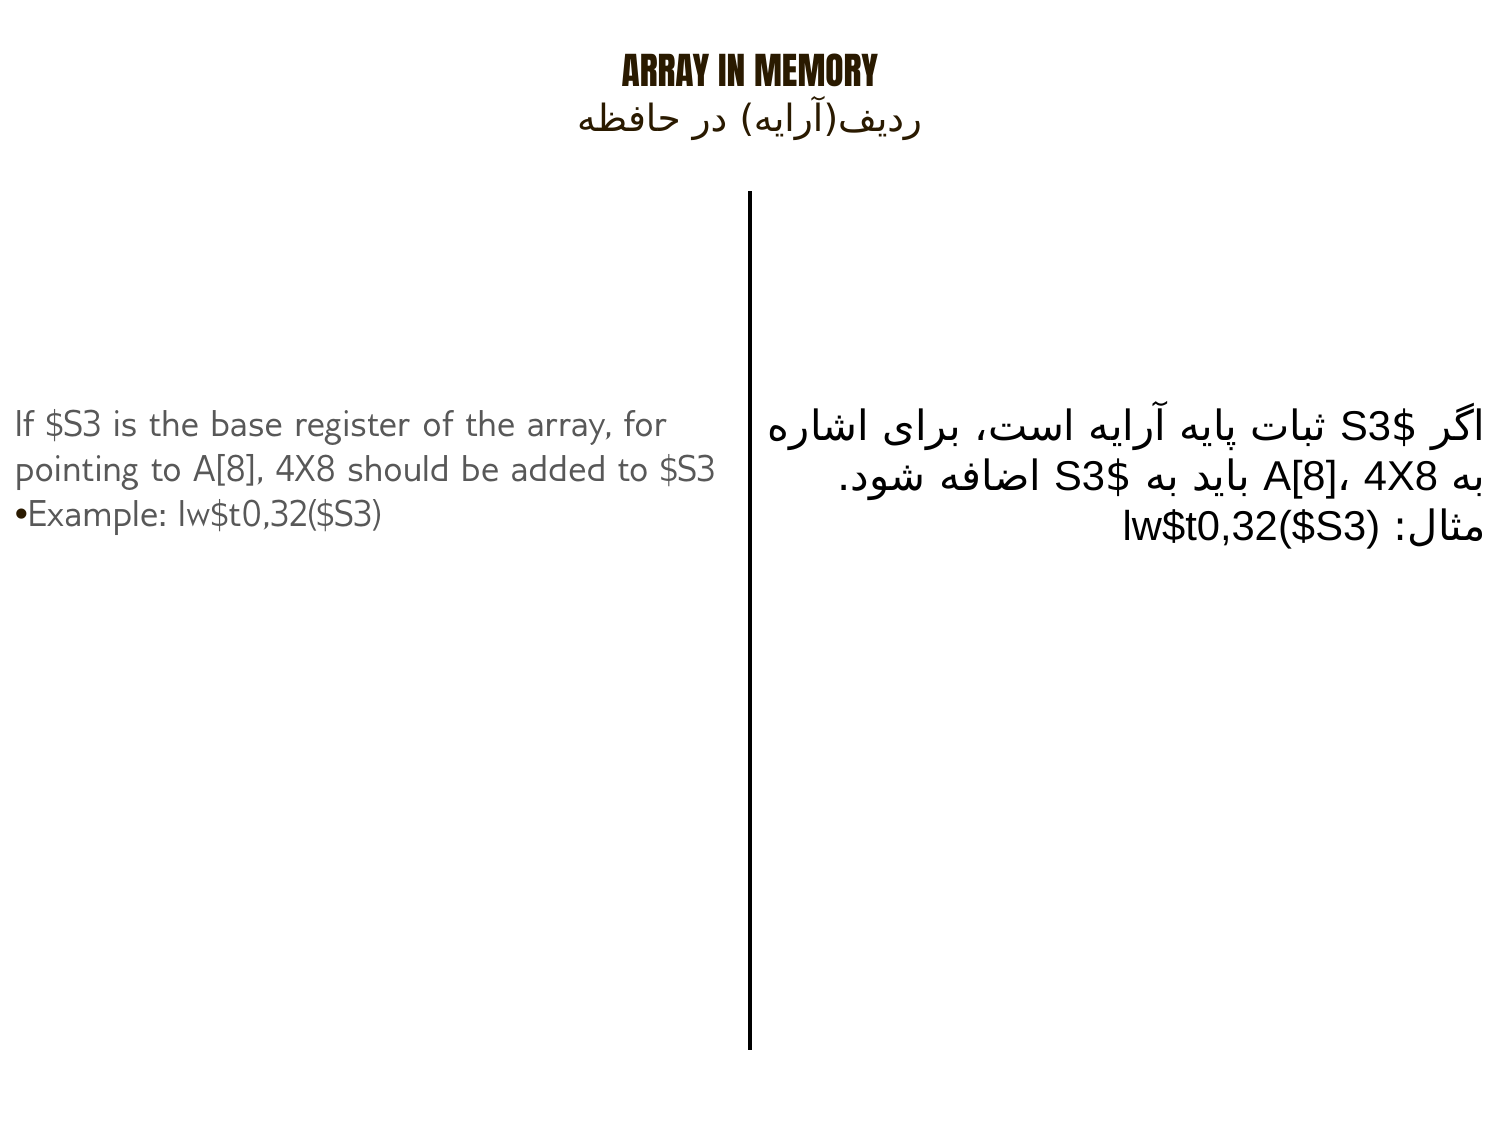

ARRAY IN MEMORY
ردیف(آرایه) در حافظه
If $S3 is the base register of the array, for pointing to A[8], 4X8 should be added to $S3
•Example: lw$t0,32($S3)
اگر $S3 ثبات پایه آرایه است، برای اشاره به A[8]، 4X8 باید به $S3 اضافه شود.
مثال: lw$t0,32($S3)